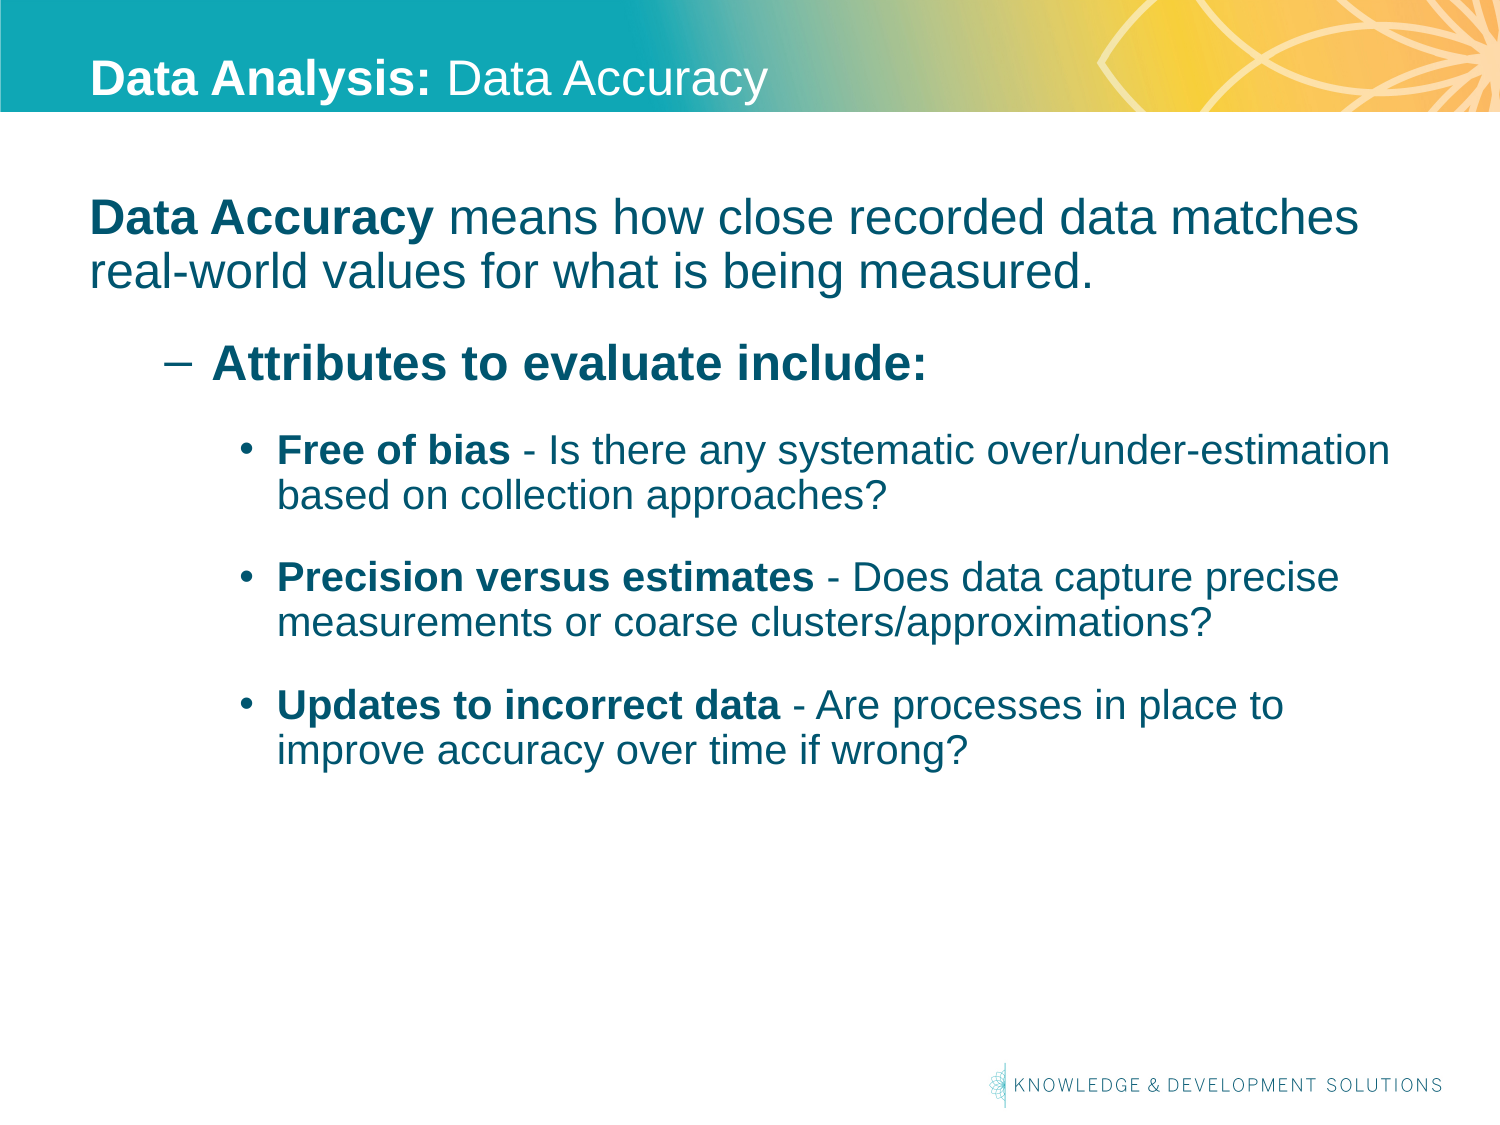

# Data Analysis: Data Accuracy
Data Accuracy means how close recorded data matches real-world values for what is being measured.
Attributes to evaluate include:
Free of bias - Is there any systematic over/under-estimation based on collection approaches?
Precision versus estimates - Does data capture precise measurements or coarse clusters/approximations?
Updates to incorrect data - Are processes in place to improve accuracy over time if wrong?